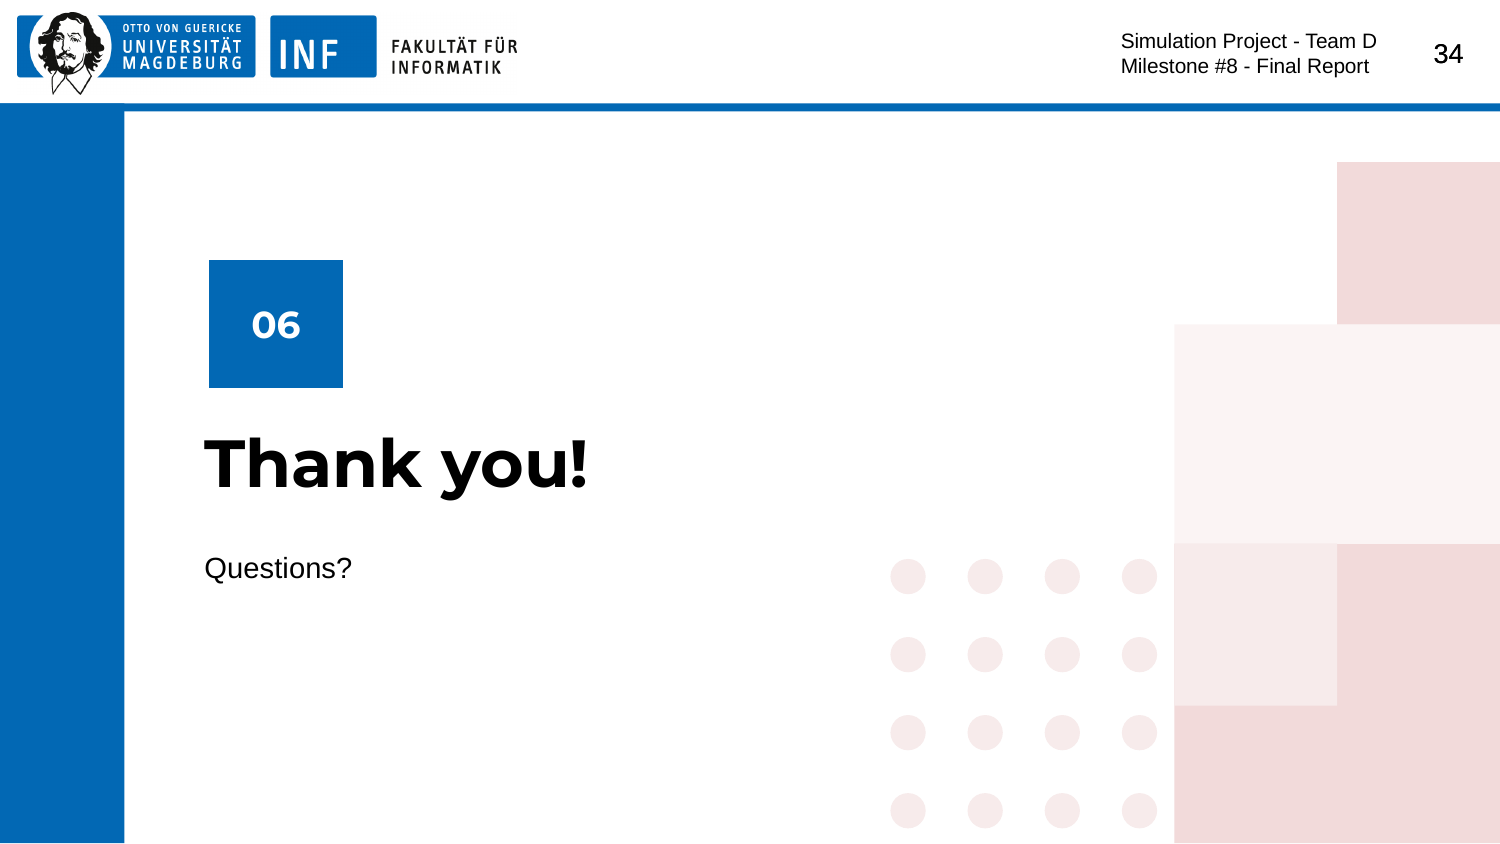

Simulation Project - Team D
Milestone #8 - Final Report
34
34
06
# Thank you!
Questions?